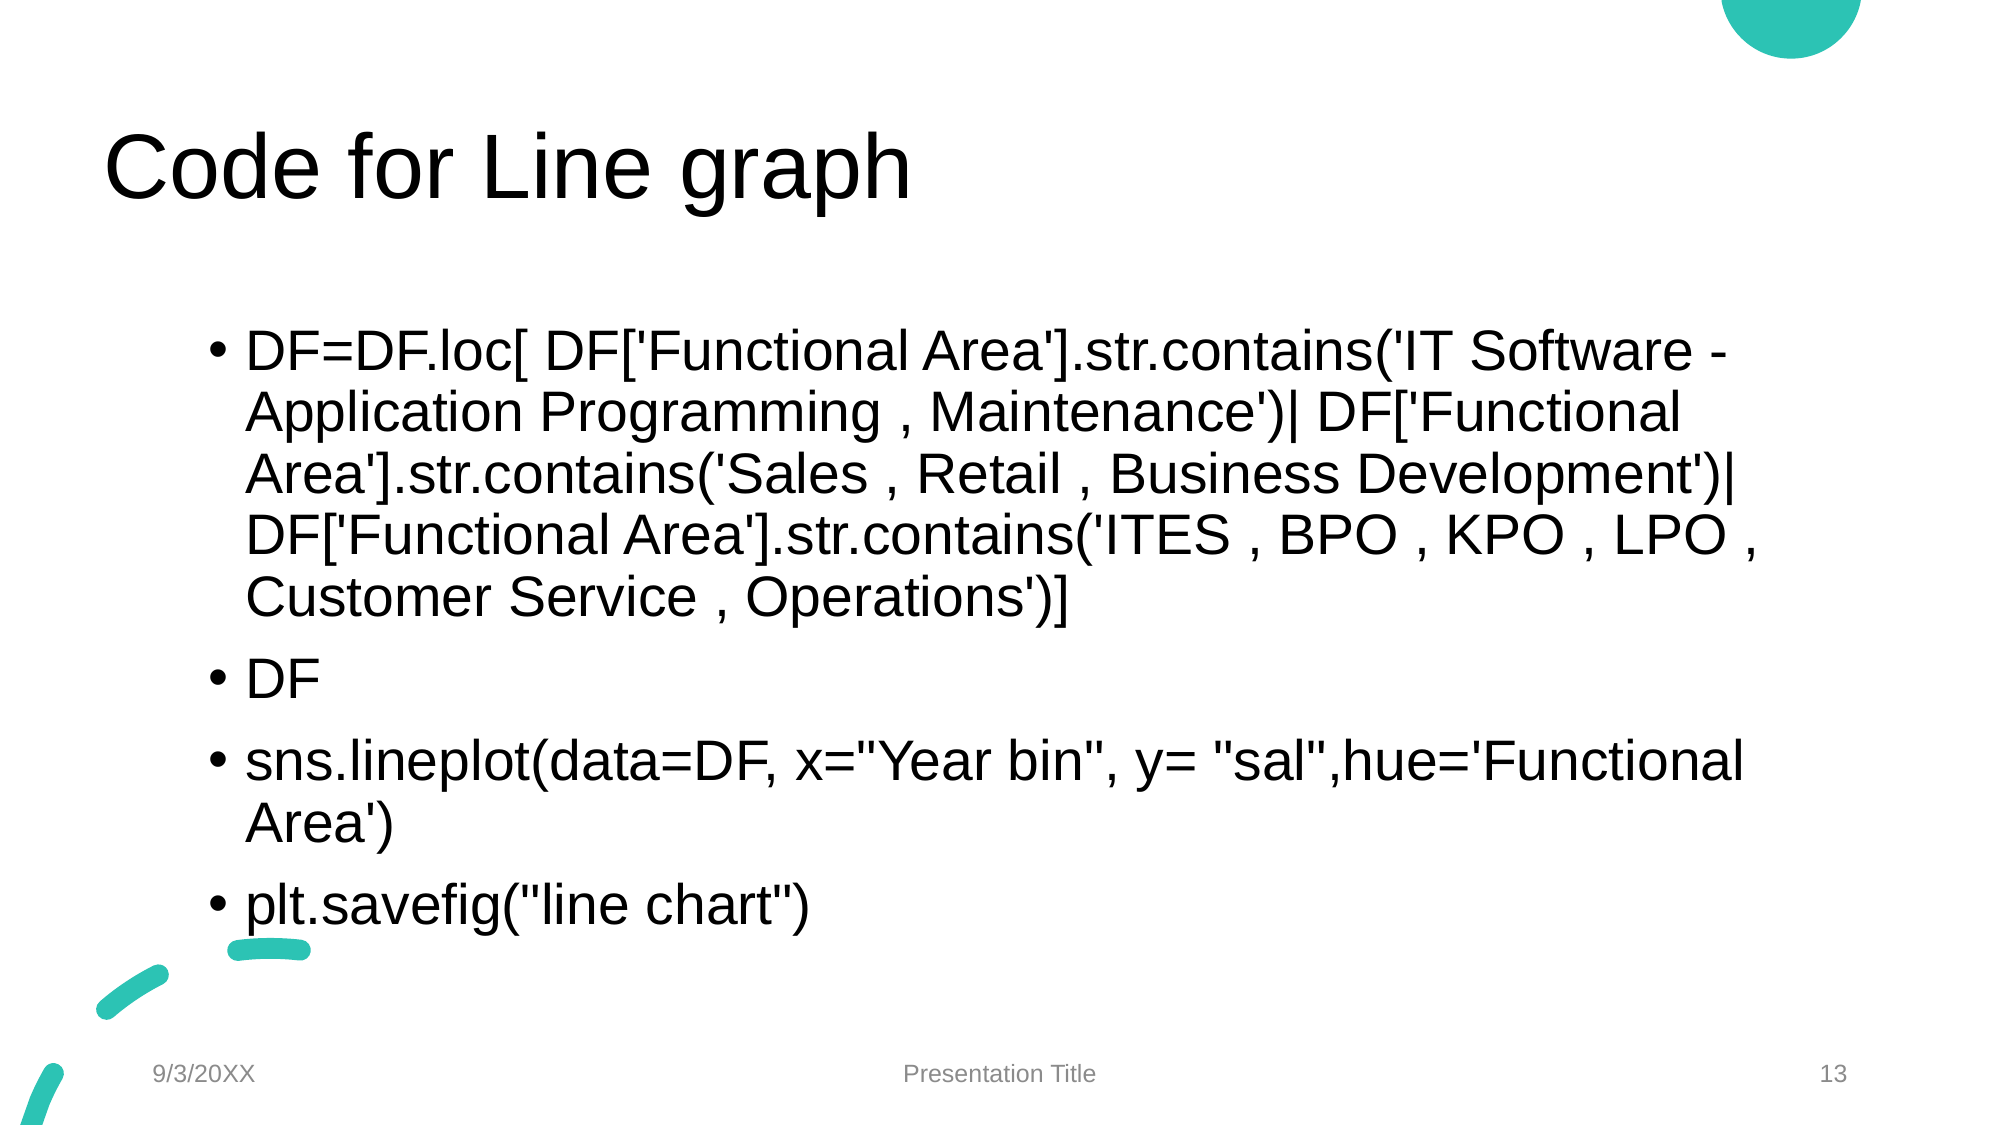

# Code for Line graph
DF=DF.loc[ DF['Functional Area'].str.contains('IT Software - Application Programming , Maintenance')| DF['Functional Area'].str.contains('Sales , Retail , Business Development')|DF['Functional Area'].str.contains('ITES , BPO , KPO , LPO , Customer Service , Operations')]
DF
sns.lineplot(data=DF, x="Year bin", y= "sal",hue='Functional Area')
plt.savefig("line chart")
9/3/20XX
Presentation Title
13